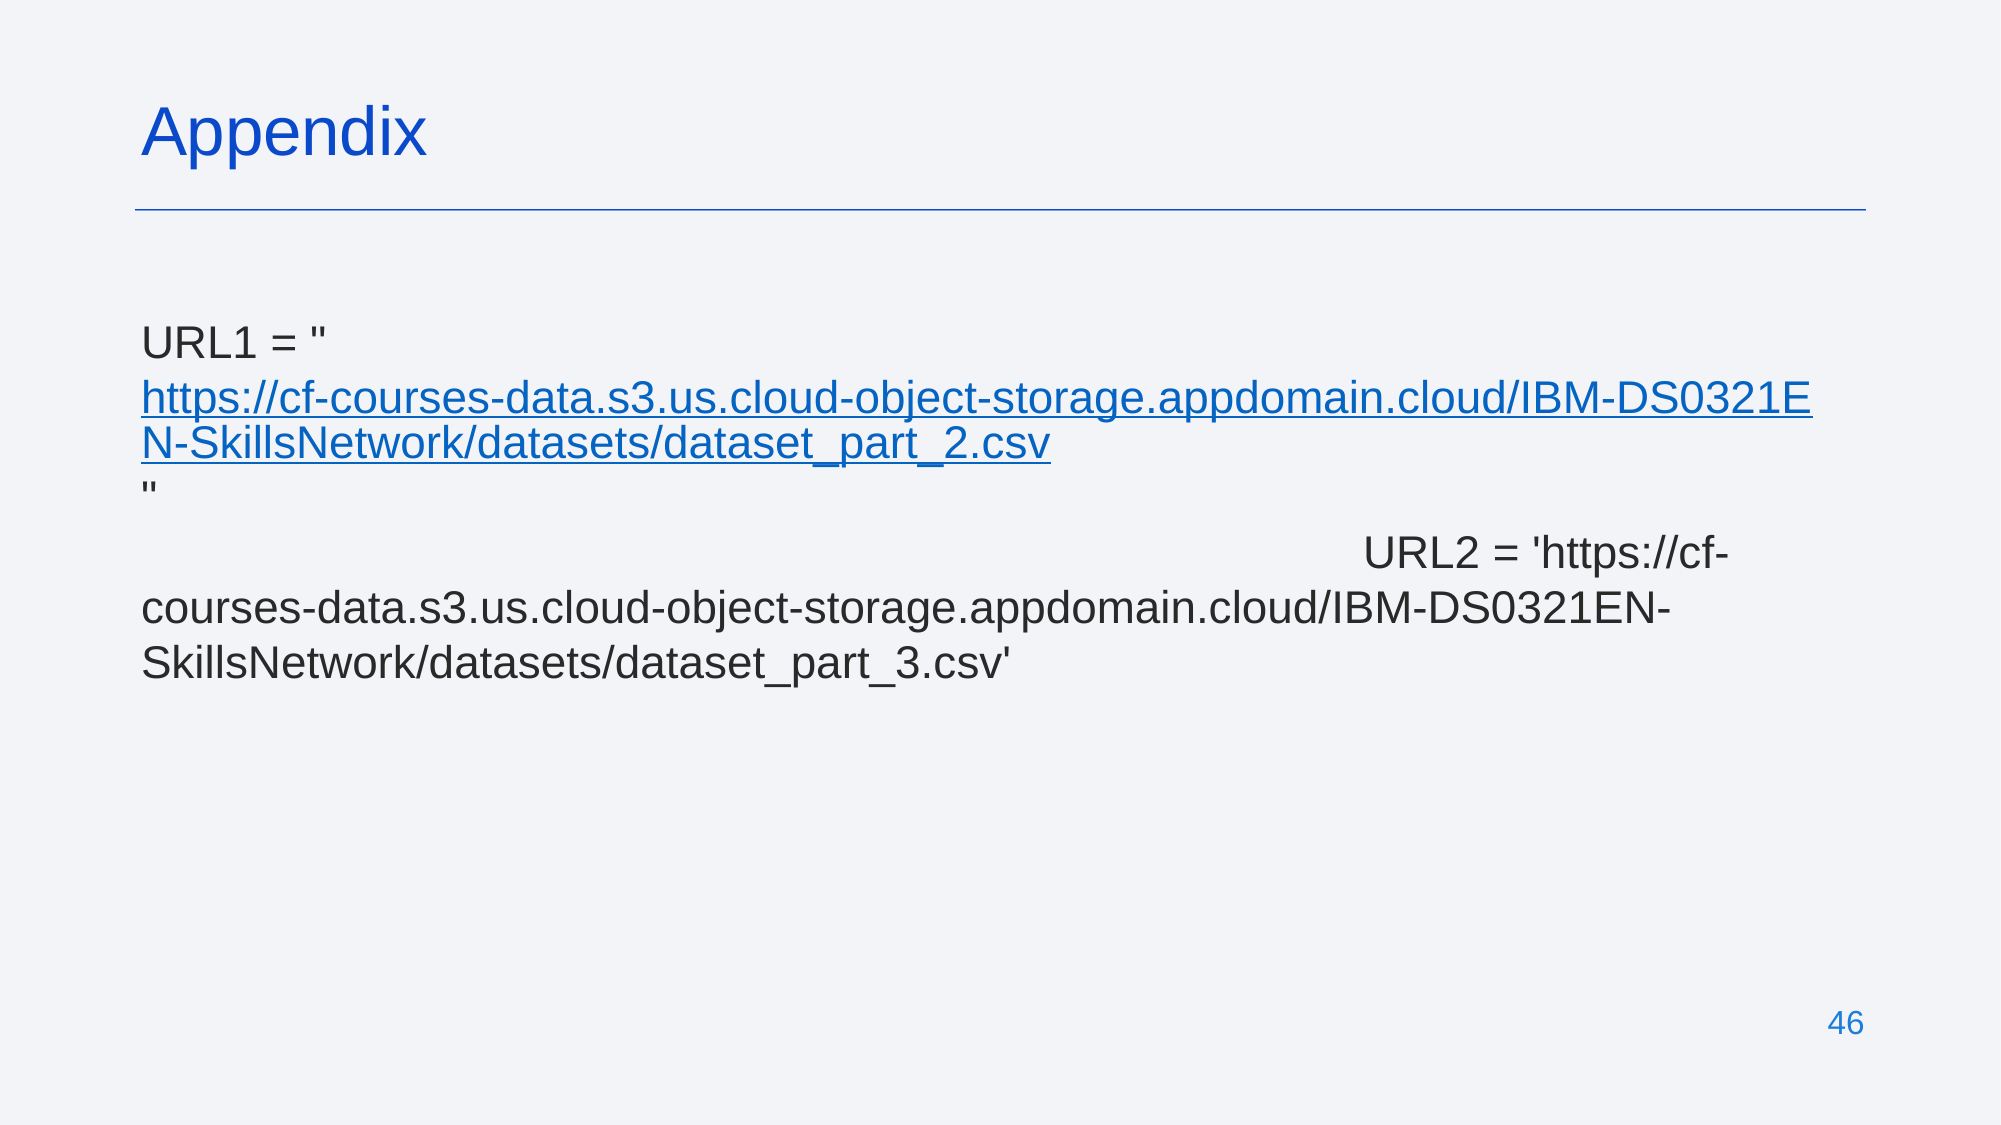

Appendix
URL1 = "https://cf-courses-data.s3.us.cloud-object-storage.appdomain.cloud/IBM-DS0321EN-SkillsNetwork/datasets/dataset_part_2.csv"                                                                                                                                                                                                                                    URL2 = 'https://cf-courses-data.s3.us.cloud-object-storage.appdomain.cloud/IBM-DS0321EN-SkillsNetwork/datasets/dataset_part_3.csv'

46